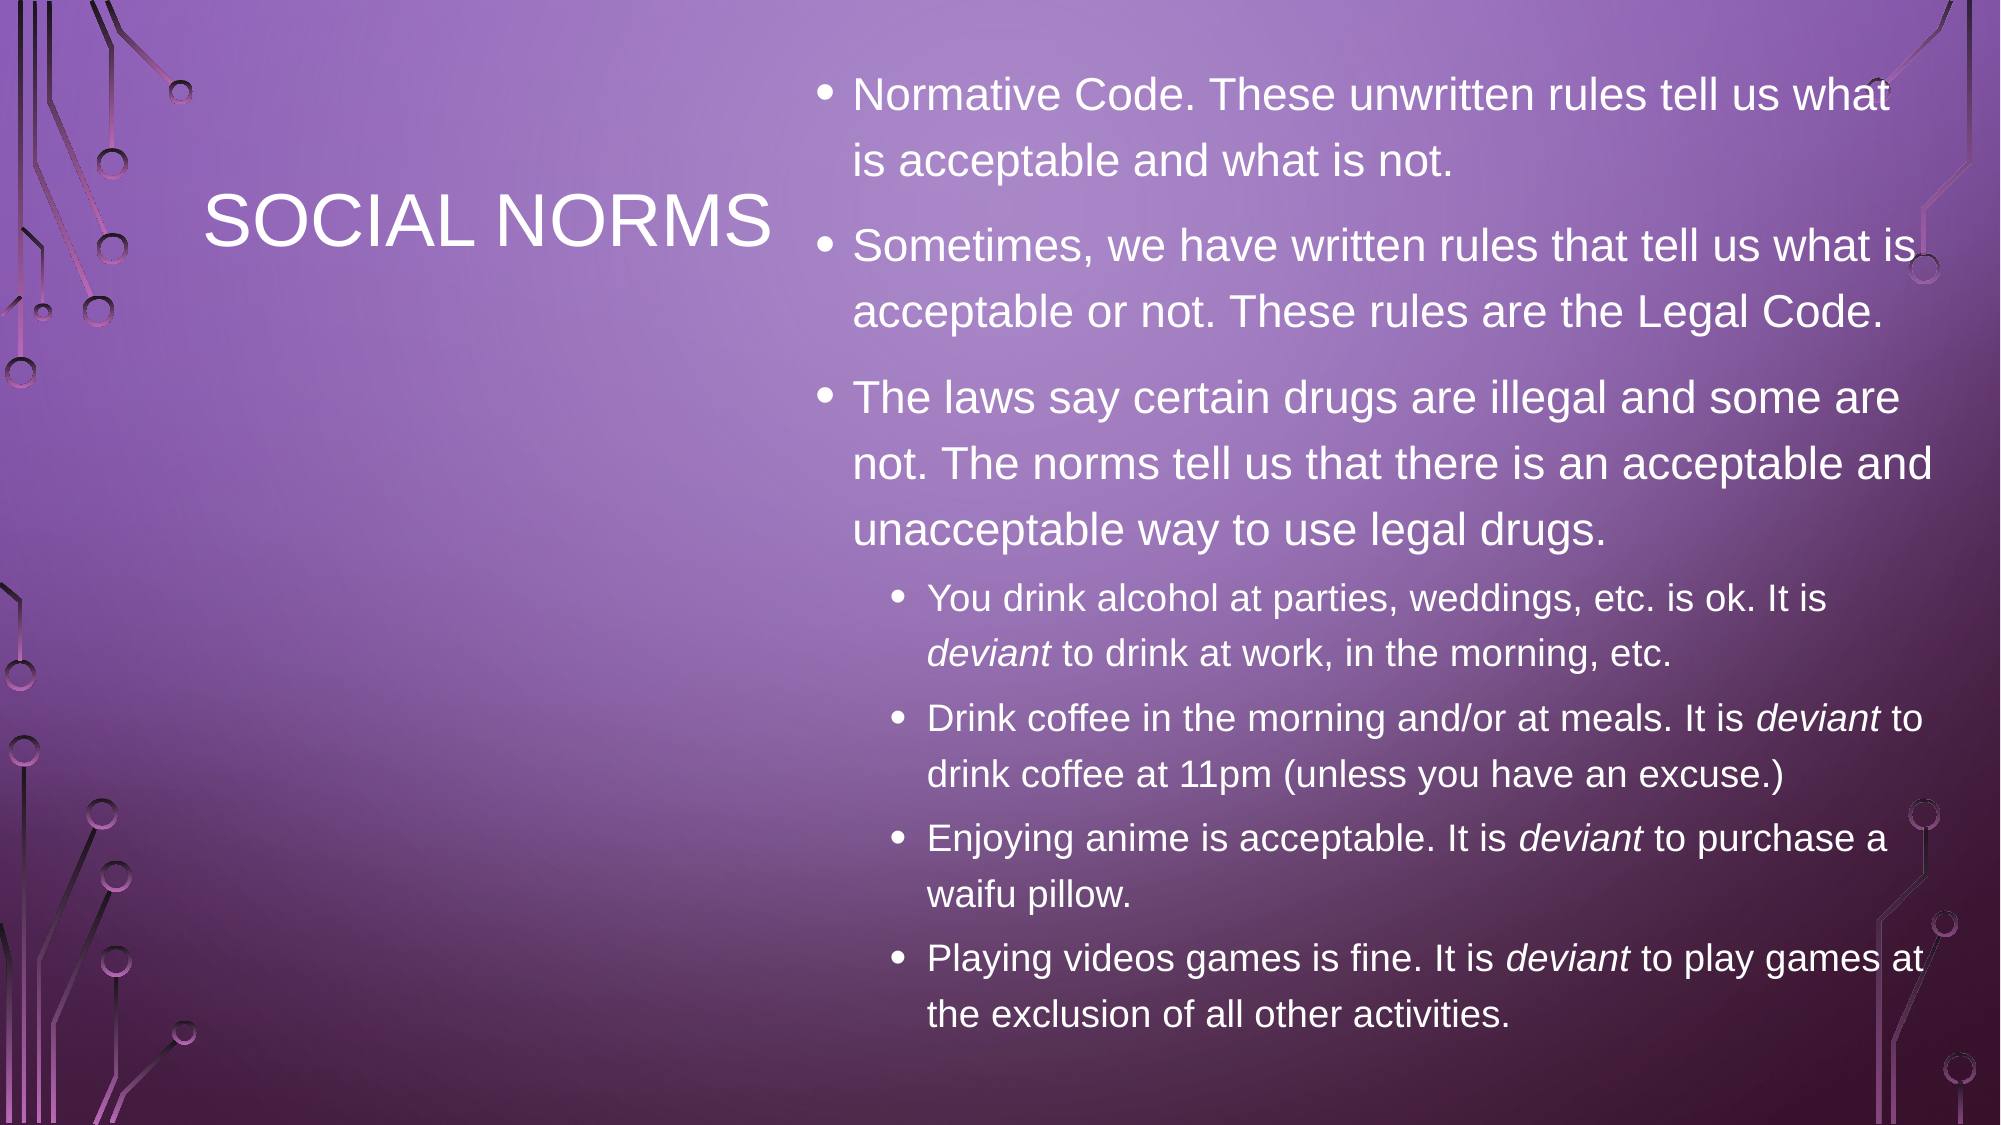

Normative Code. These unwritten rules tell us what is acceptable and what is not.
Sometimes, we have written rules that tell us what is acceptable or not. These rules are the Legal Code.
The laws say certain drugs are illegal and some are not. The norms tell us that there is an acceptable and unacceptable way to use legal drugs.
You drink alcohol at parties, weddings, etc. is ok. It is deviant to drink at work, in the morning, etc.
Drink coffee in the morning and/or at meals. It is deviant to drink coffee at 11pm (unless you have an excuse.)
Enjoying anime is acceptable. It is deviant to purchase a waifu pillow.
Playing videos games is fine. It is deviant to play games at the exclusion of all other activities.
# Social Norms